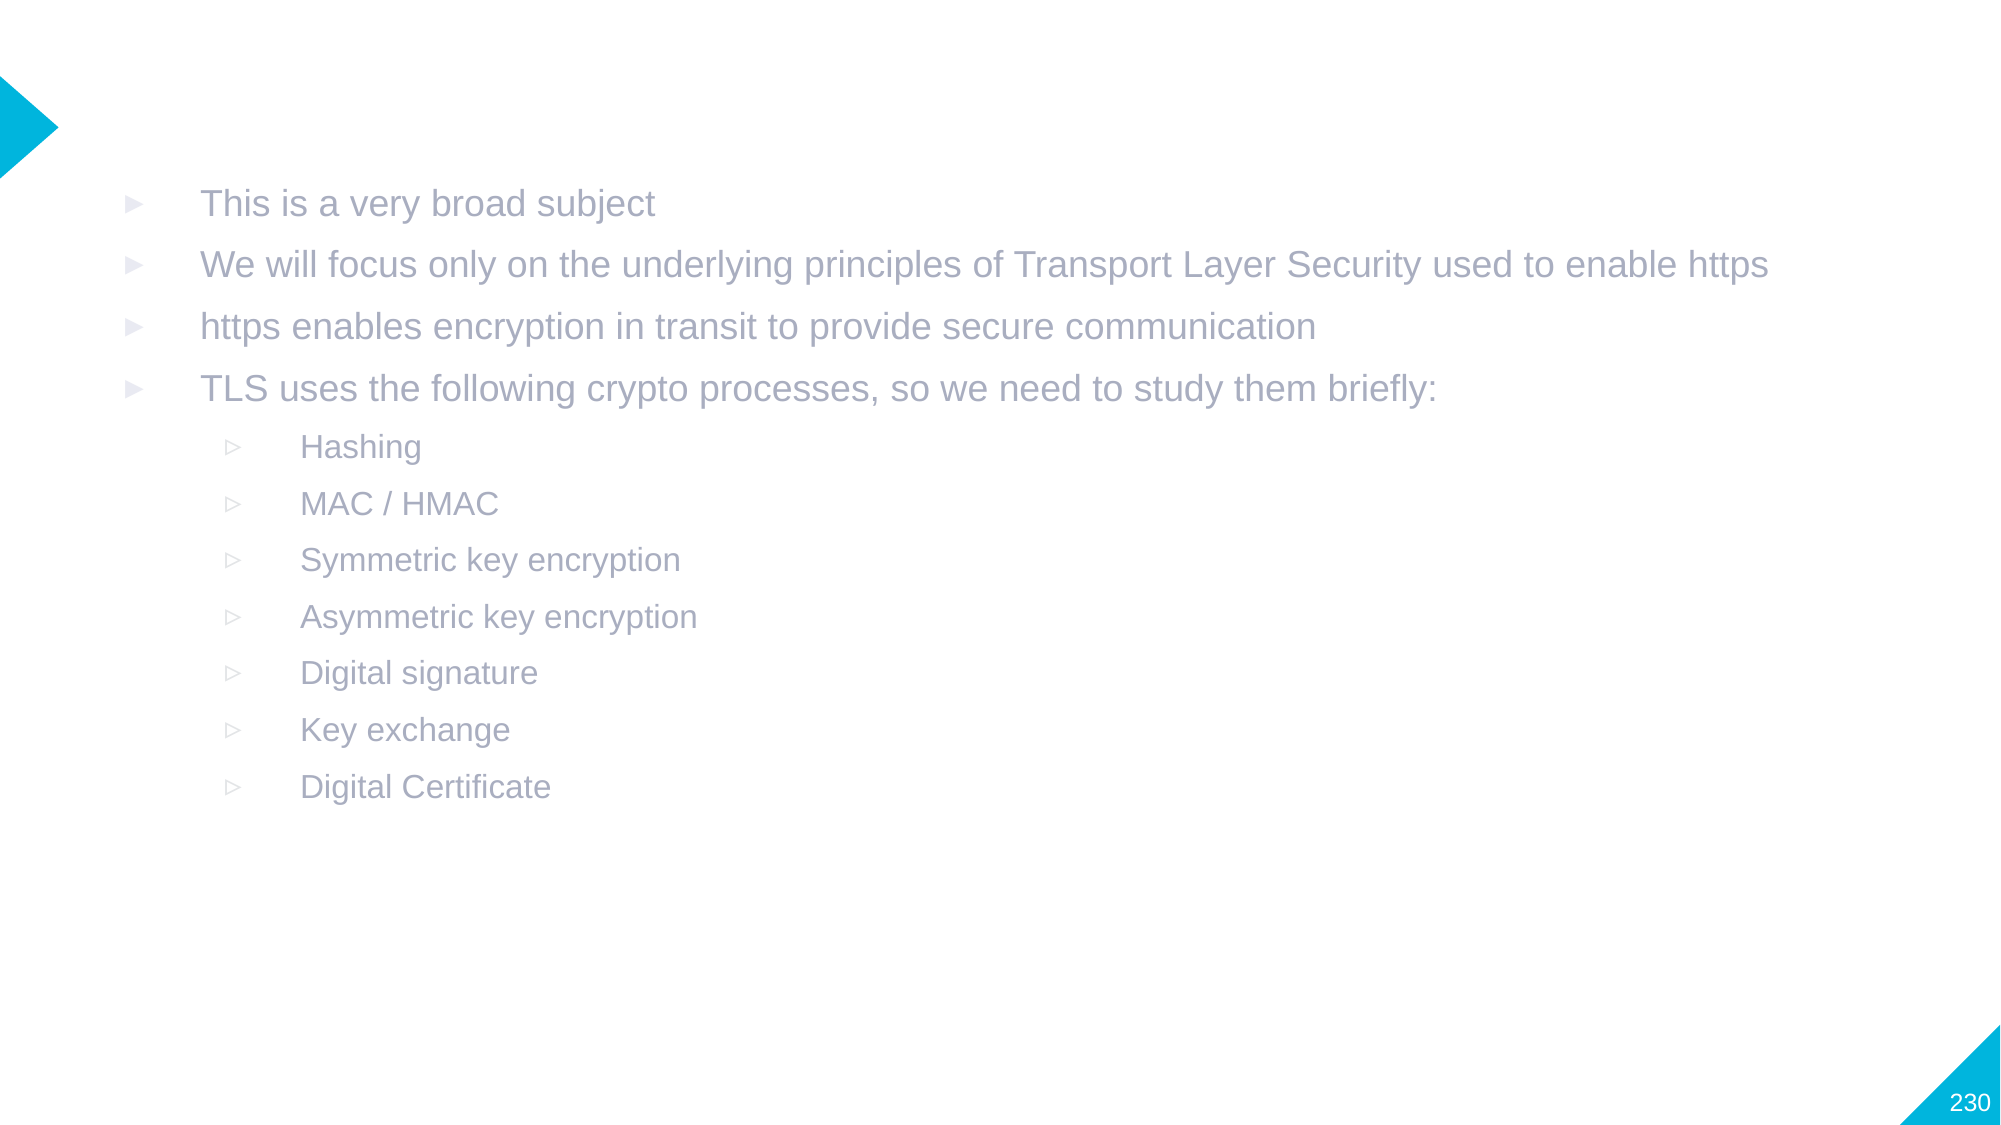

#
This is a very broad subject
We will focus only on the underlying principles of Transport Layer Security used to enable https
https enables encryption in transit to provide secure communication
TLS uses the following crypto processes, so we need to study them briefly:
Hashing
MAC / HMAC
Symmetric key encryption
Asymmetric key encryption
Digital signature
Key exchange
Digital Certificate
230